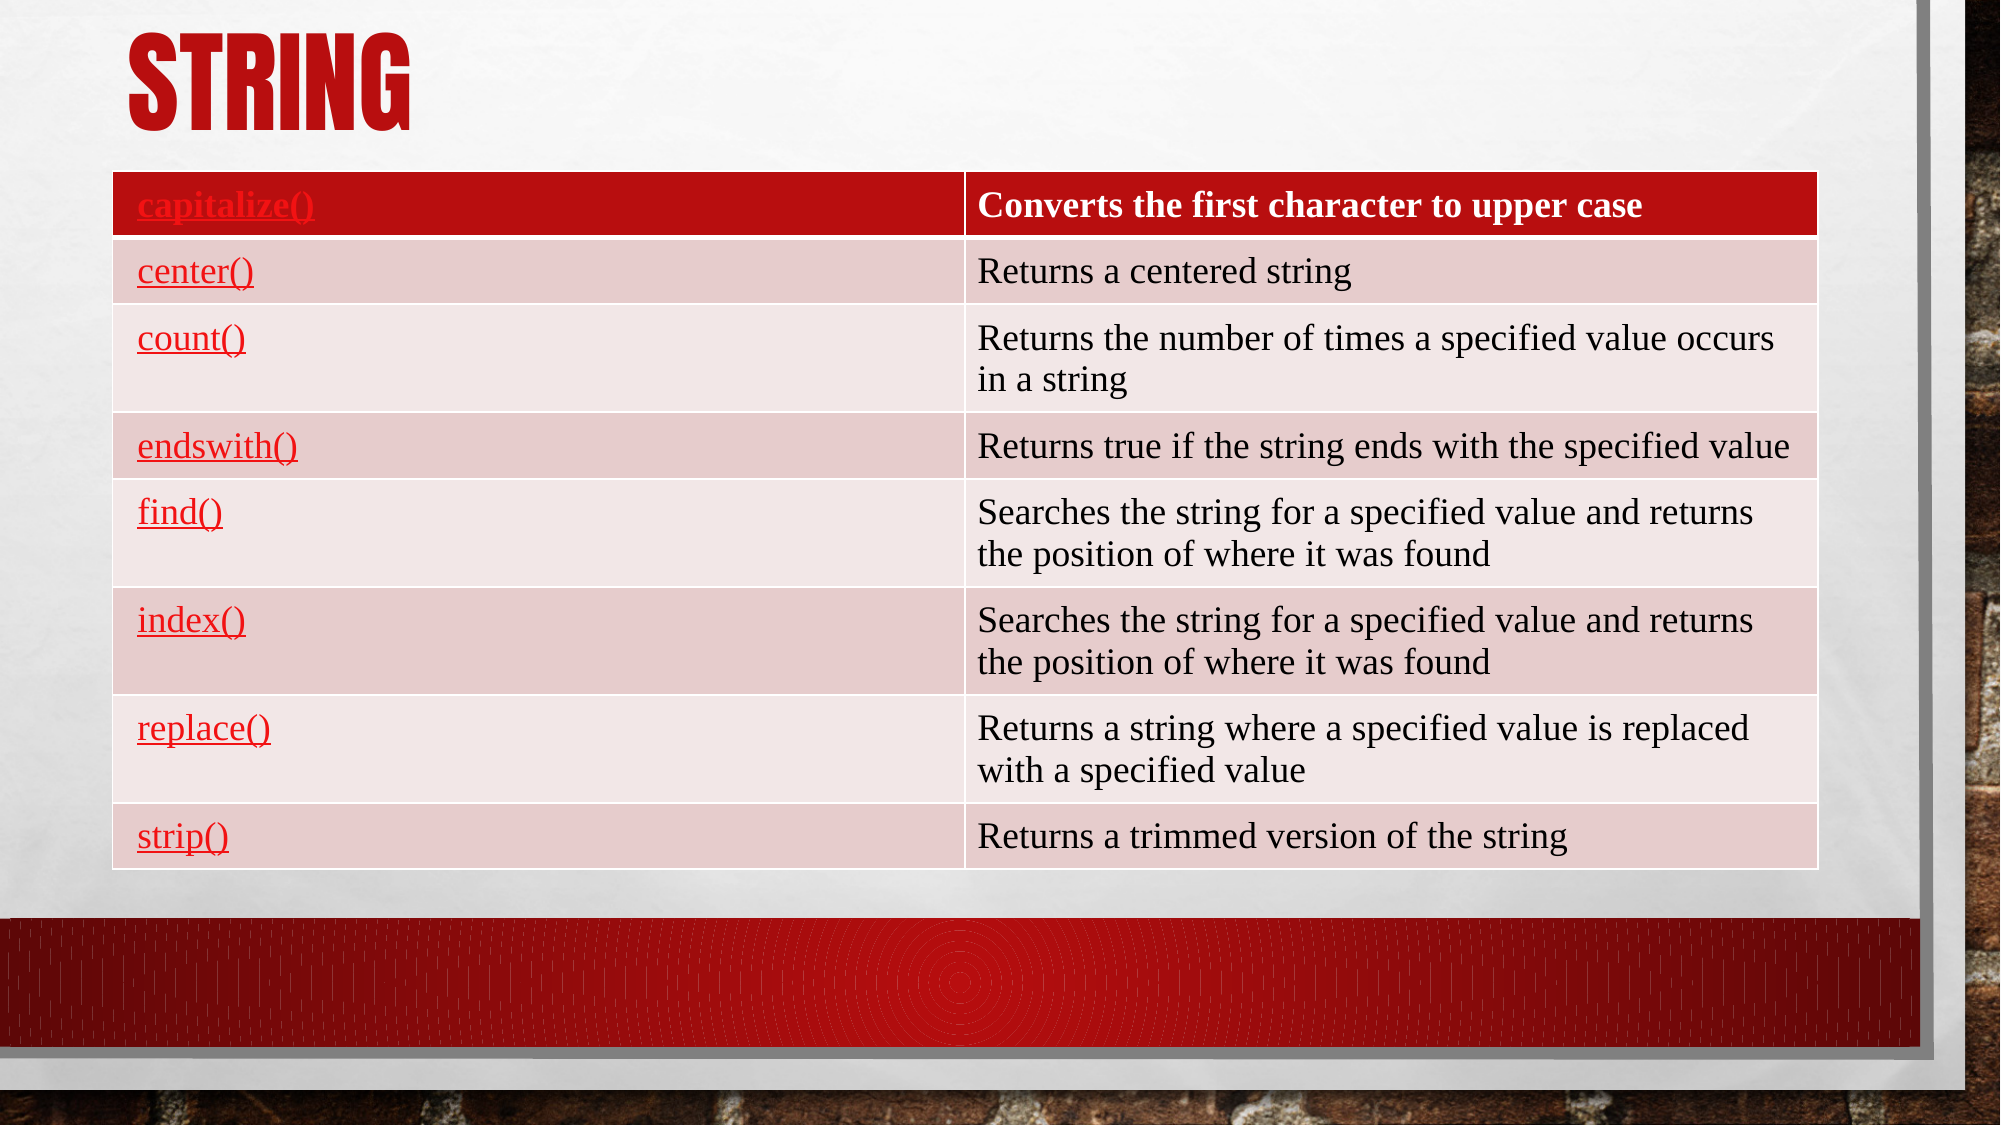

# string
| capitalize() | Converts the first character to upper case |
| --- | --- |
| center() | Returns a centered string |
| count() | Returns the number of times a specified value occurs in a string |
| endswith() | Returns true if the string ends with the specified value |
| find() | Searches the string for a specified value and returns the position of where it was found |
| index() | Searches the string for a specified value and returns the position of where it was found |
| replace() | Returns a string where a specified value is replaced with a specified value |
| strip() | Returns a trimmed version of the string |